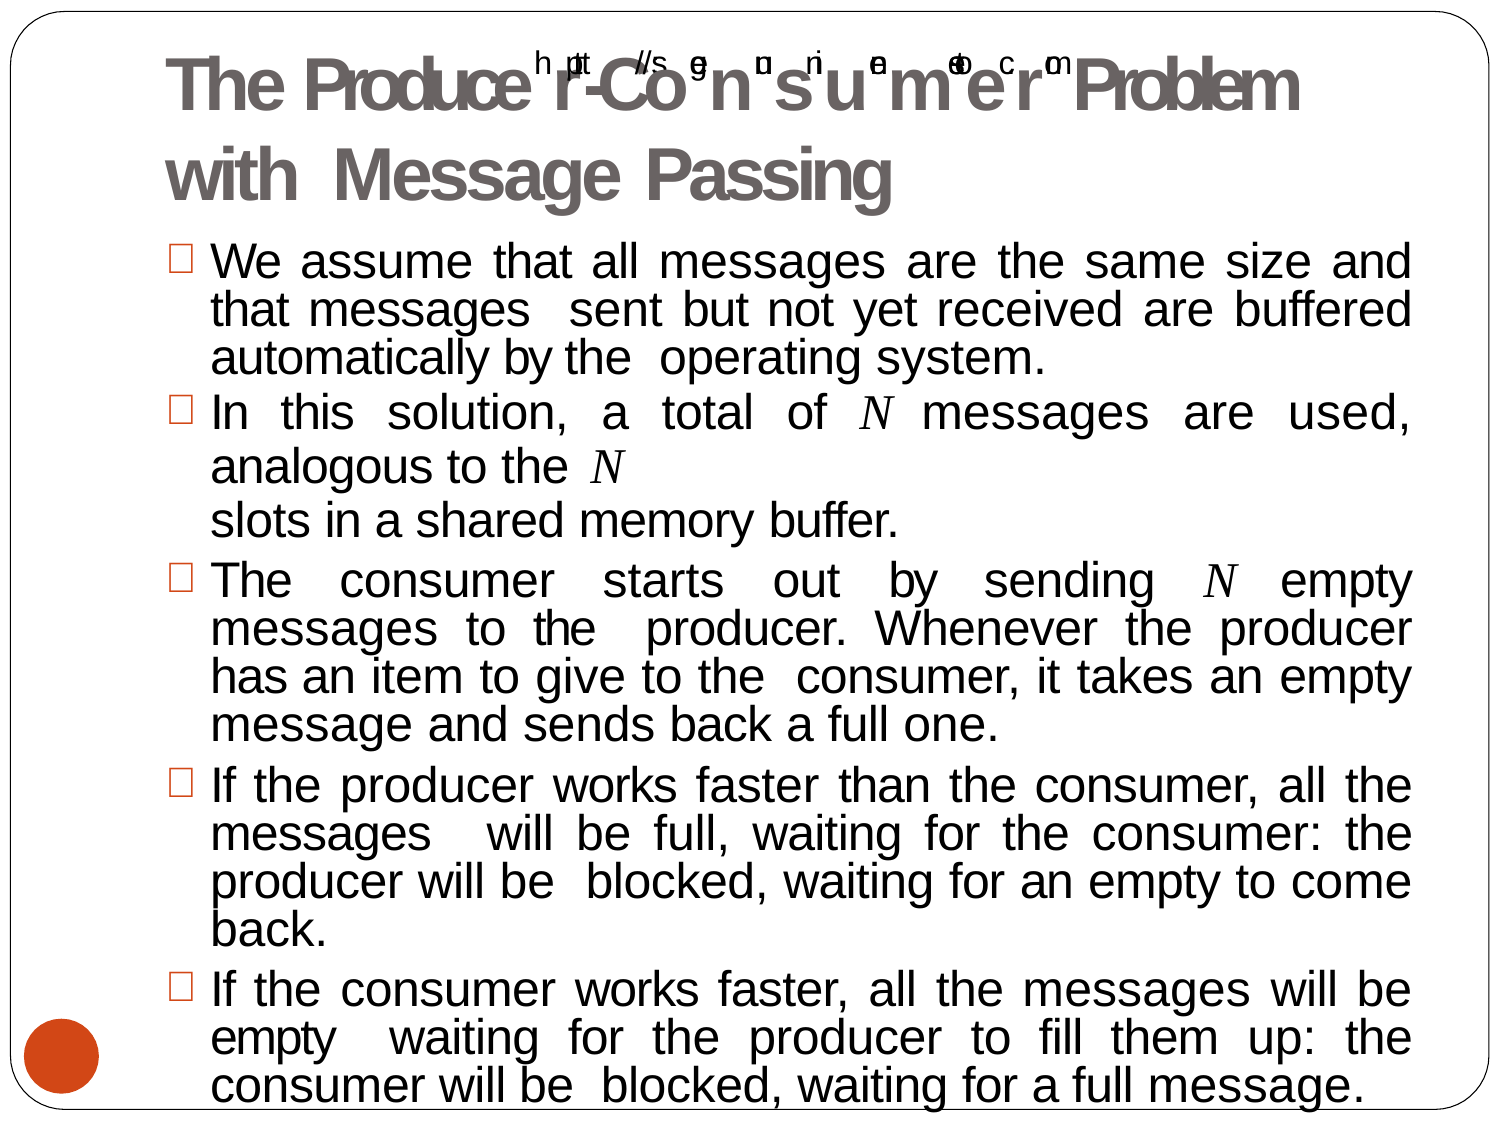

# The Producehrttp-Cs://ogennusinuenmotese.cromProblem with  Message Passing
We assume that all messages are the same size and that messages  sent but not yet received are buffered automatically by the  operating system.
In this solution, a total of N messages are used, analogous to the N
slots in a shared memory buffer.
The consumer starts out by sending N empty messages to the  producer. Whenever the producer has an item to give to the  consumer, it takes an empty message and sends back a full one.
If the producer works faster than the consumer, all the messages  will be full, waiting for the consumer: the producer will be  blocked, waiting for an empty to come back.
If the consumer works faster, all the messages will be empty  waiting for the producer to fill them up: the consumer will be  blocked, waiting for a full message.